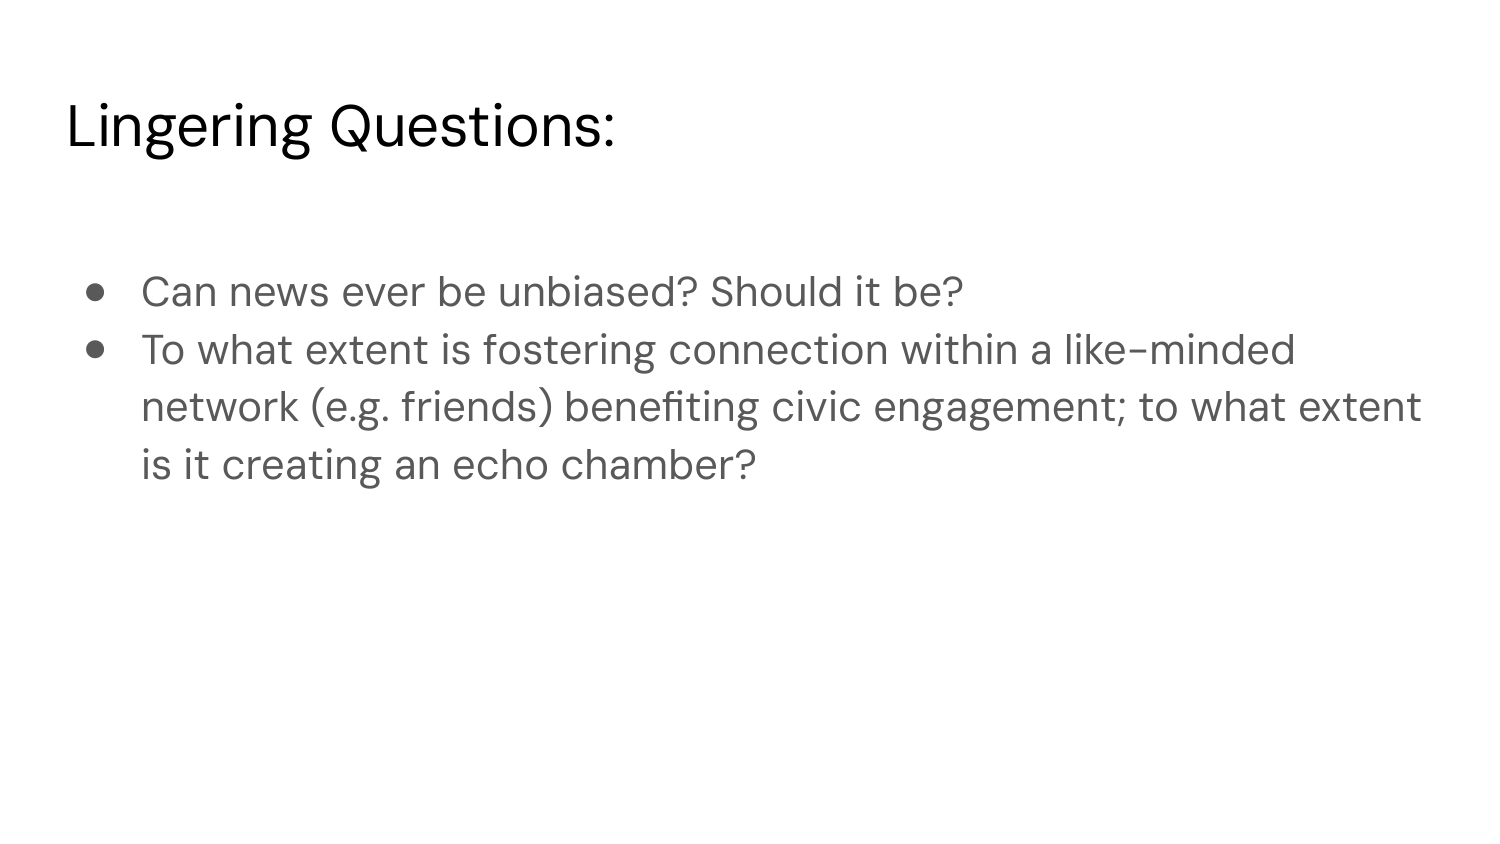

# Lingering Questions:
Can news ever be unbiased? Should it be?
To what extent is fostering connection within a like-minded network (e.g. friends) benefiting civic engagement; to what extent is it creating an echo chamber?